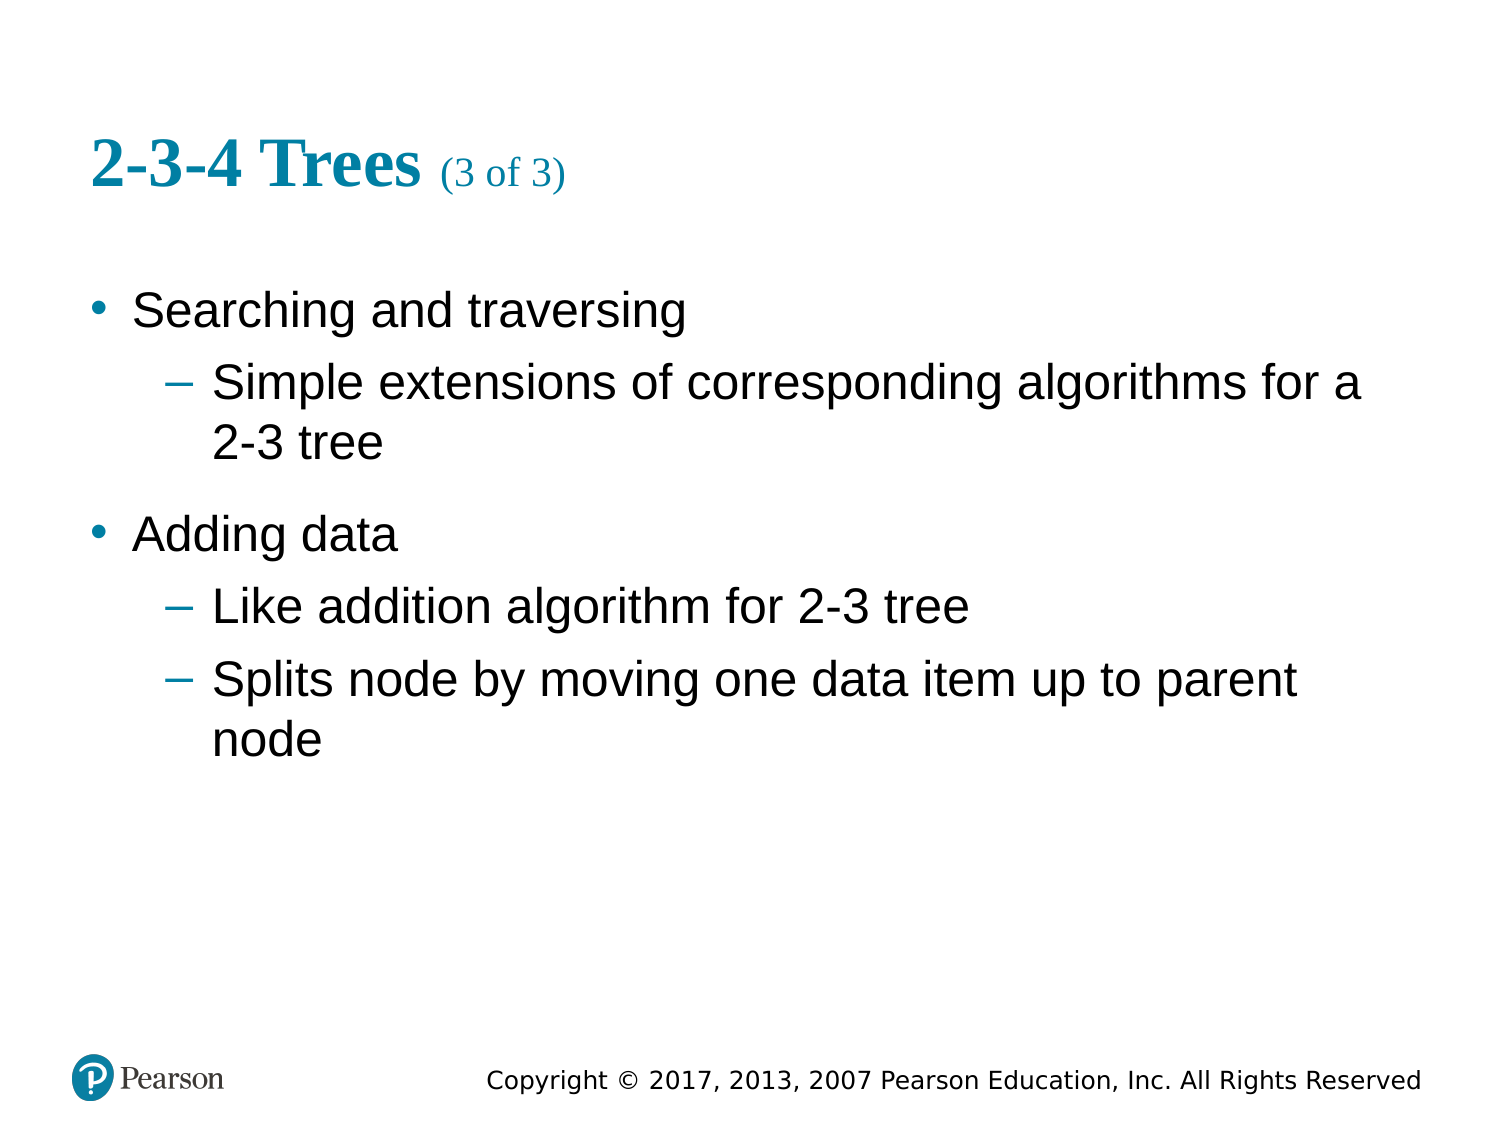

# 2-3-4 Trees (3 of 3)
Searching and traversing
Simple extensions of corresponding algorithms for a 2-3 tree
Adding data
Like addition algorithm for 2-3 tree
Splits node by moving one data item up to parent node